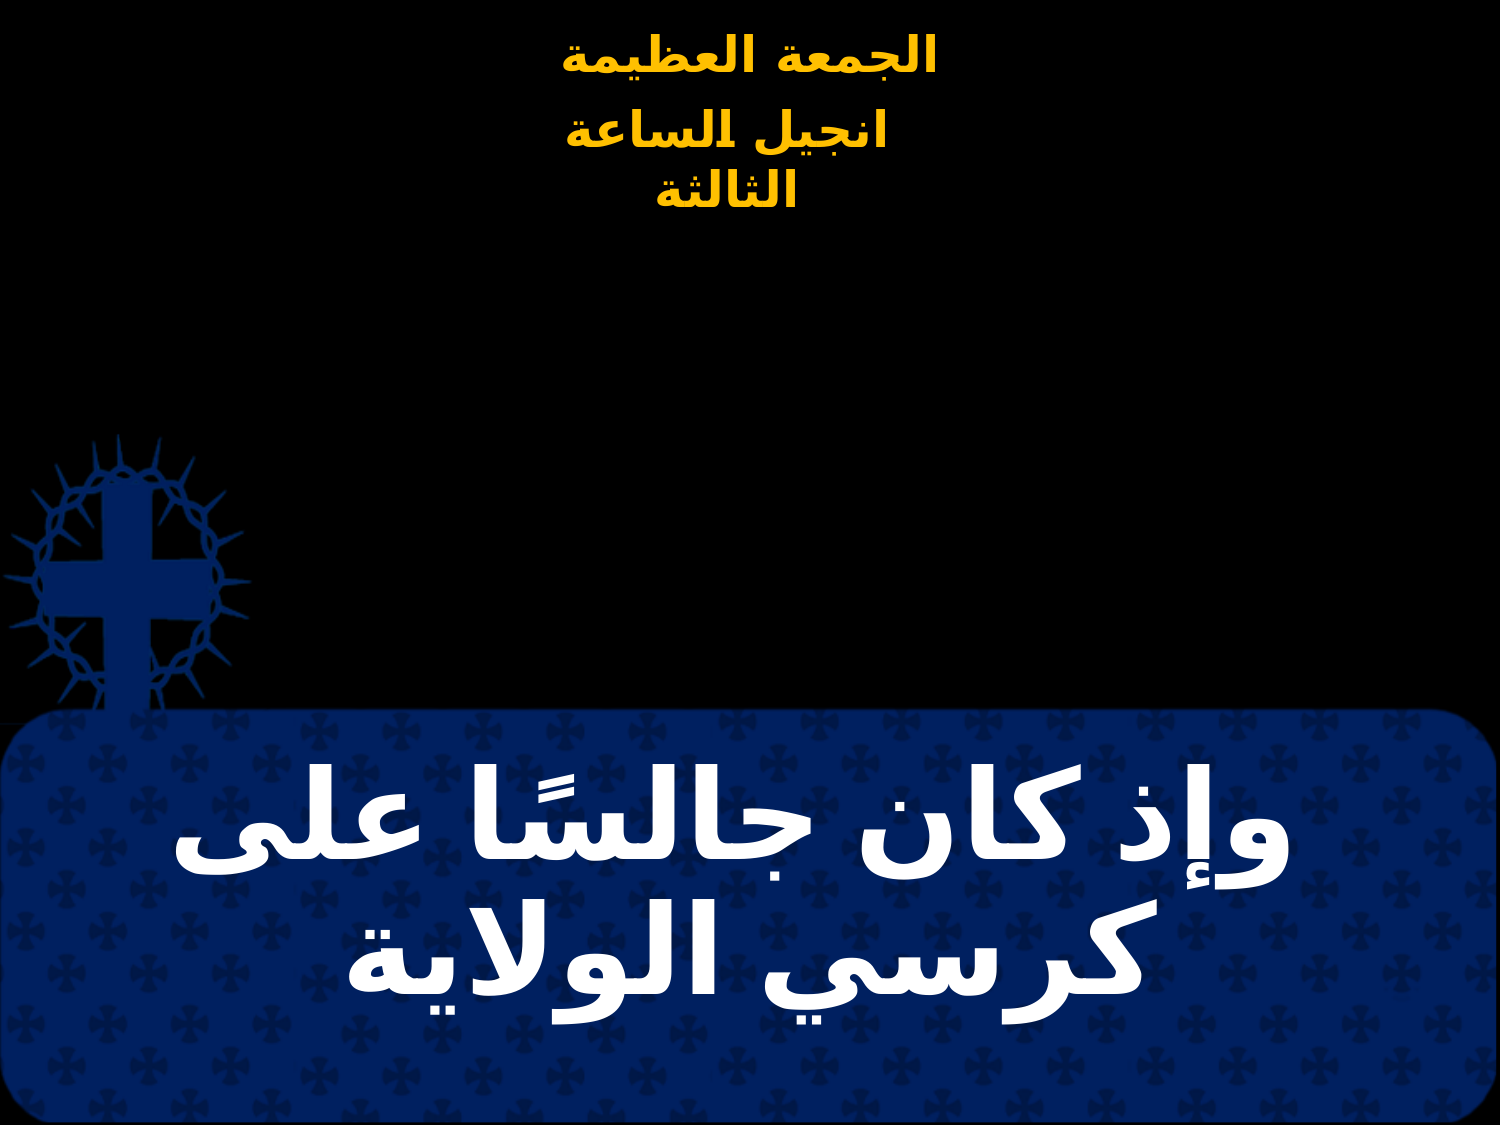

# وإذ كان جالسًا على كرسي الولاية